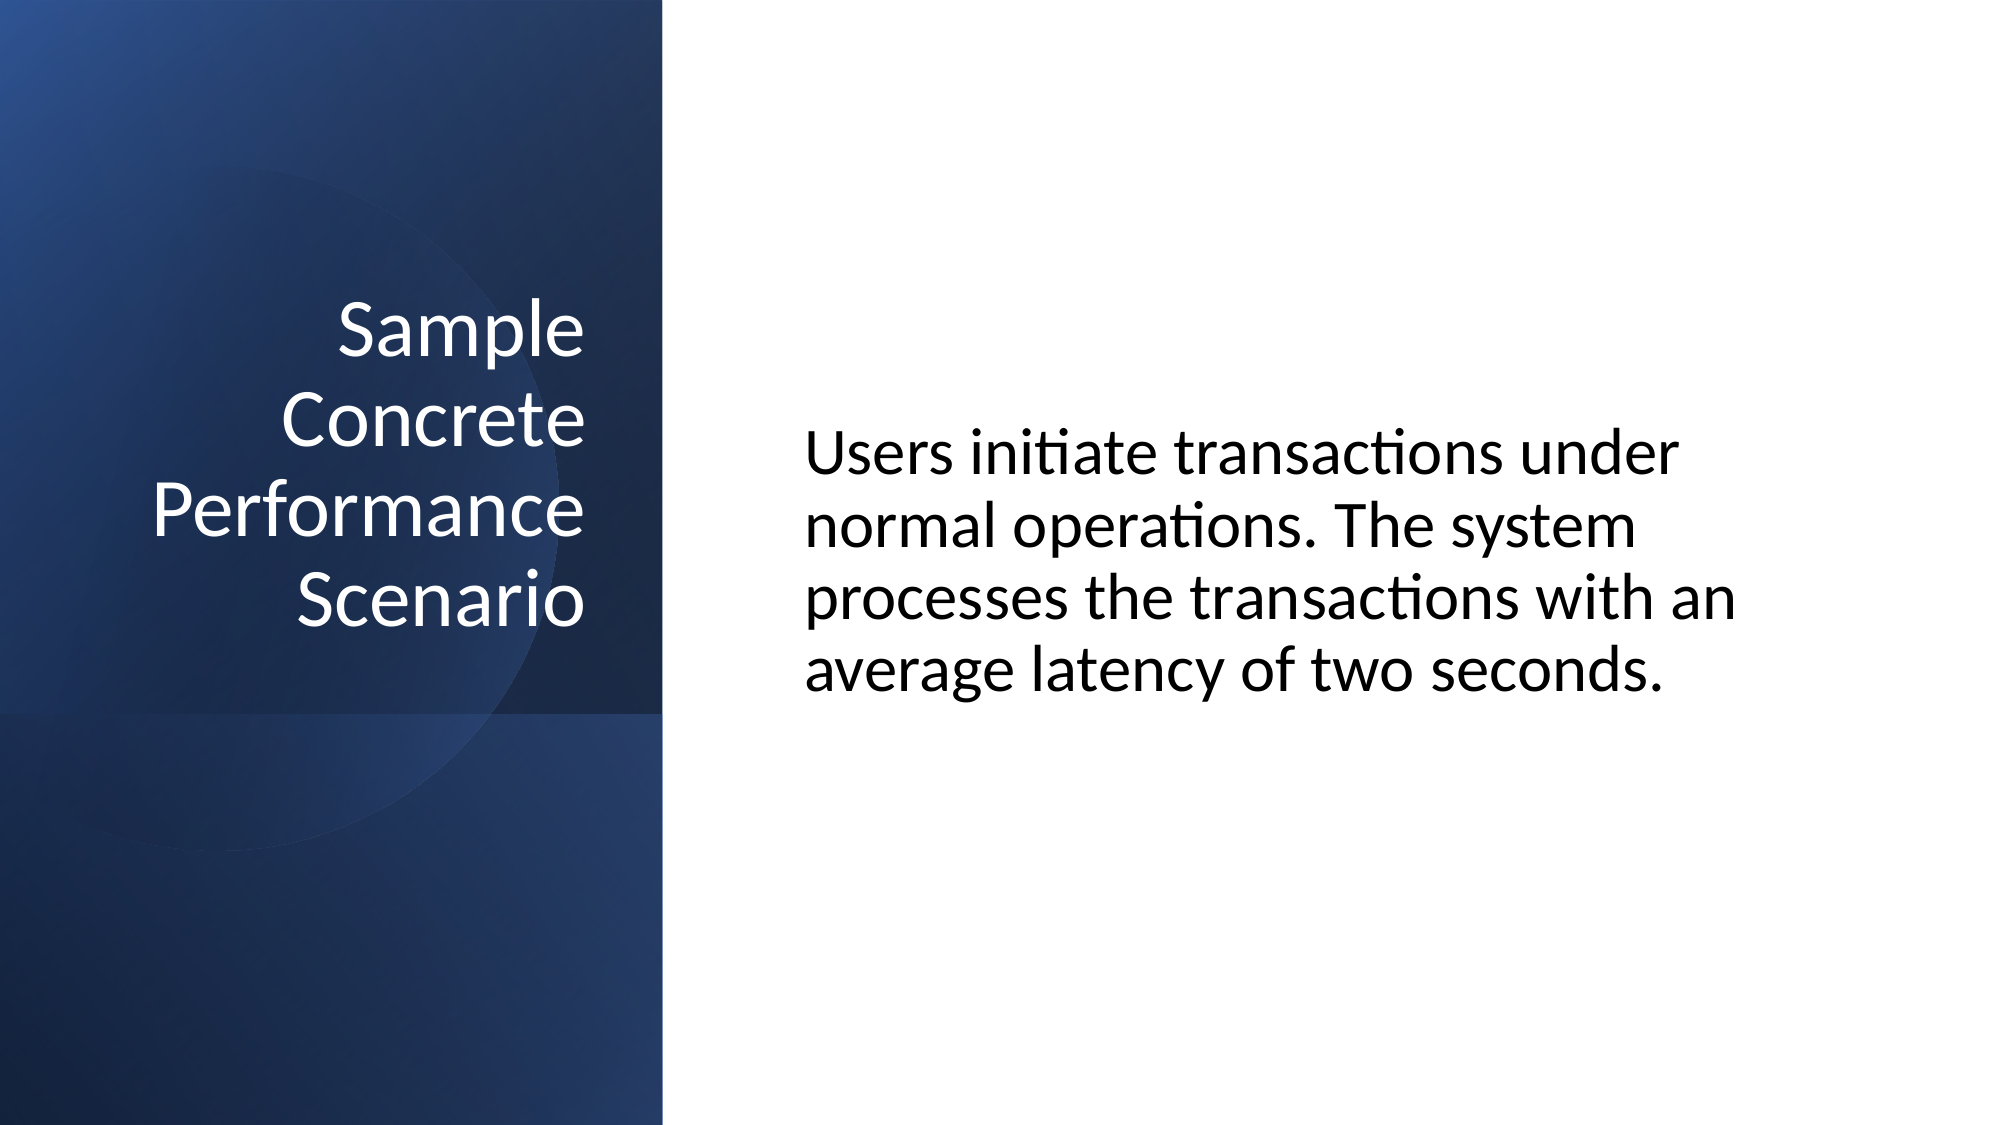

# Sample Concrete Performance Scenario
Users initiate transactions under normal operations. The system processes the transactions with an average latency of two seconds.

53